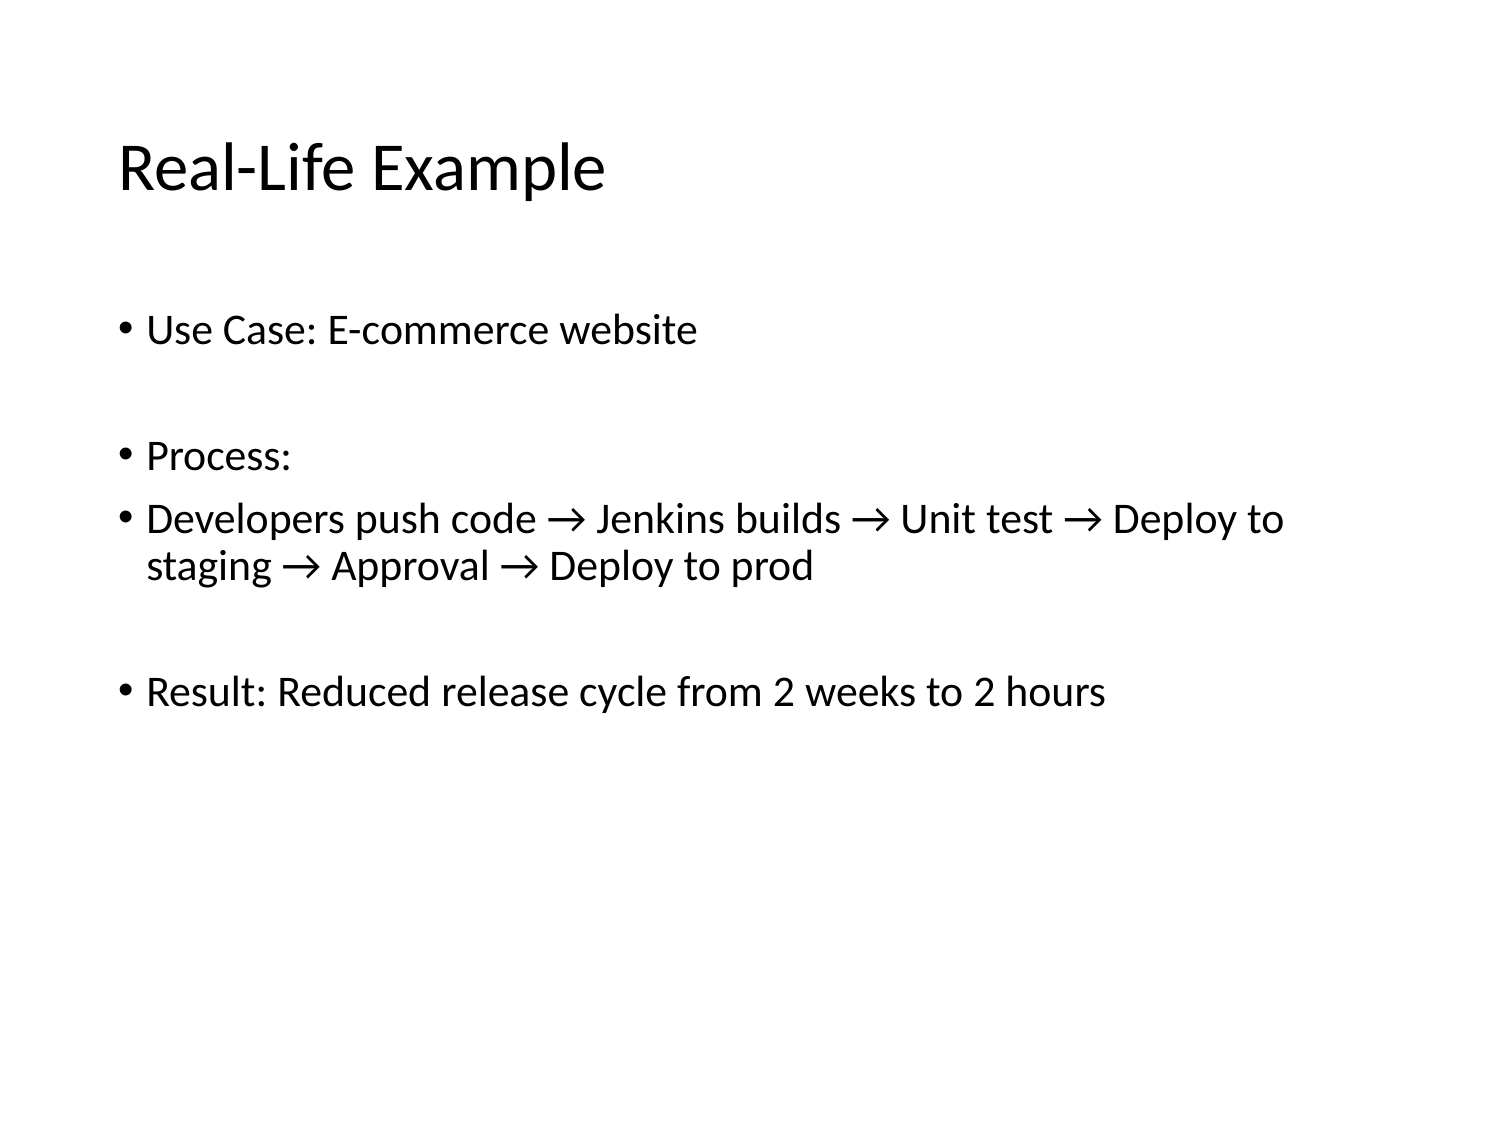

# Real-Life Example
Use Case: E-commerce website

Process:
Developers push code → Jenkins builds → Unit test → Deploy to staging → Approval → Deploy to prod

Result: Reduced release cycle from 2 weeks to 2 hours